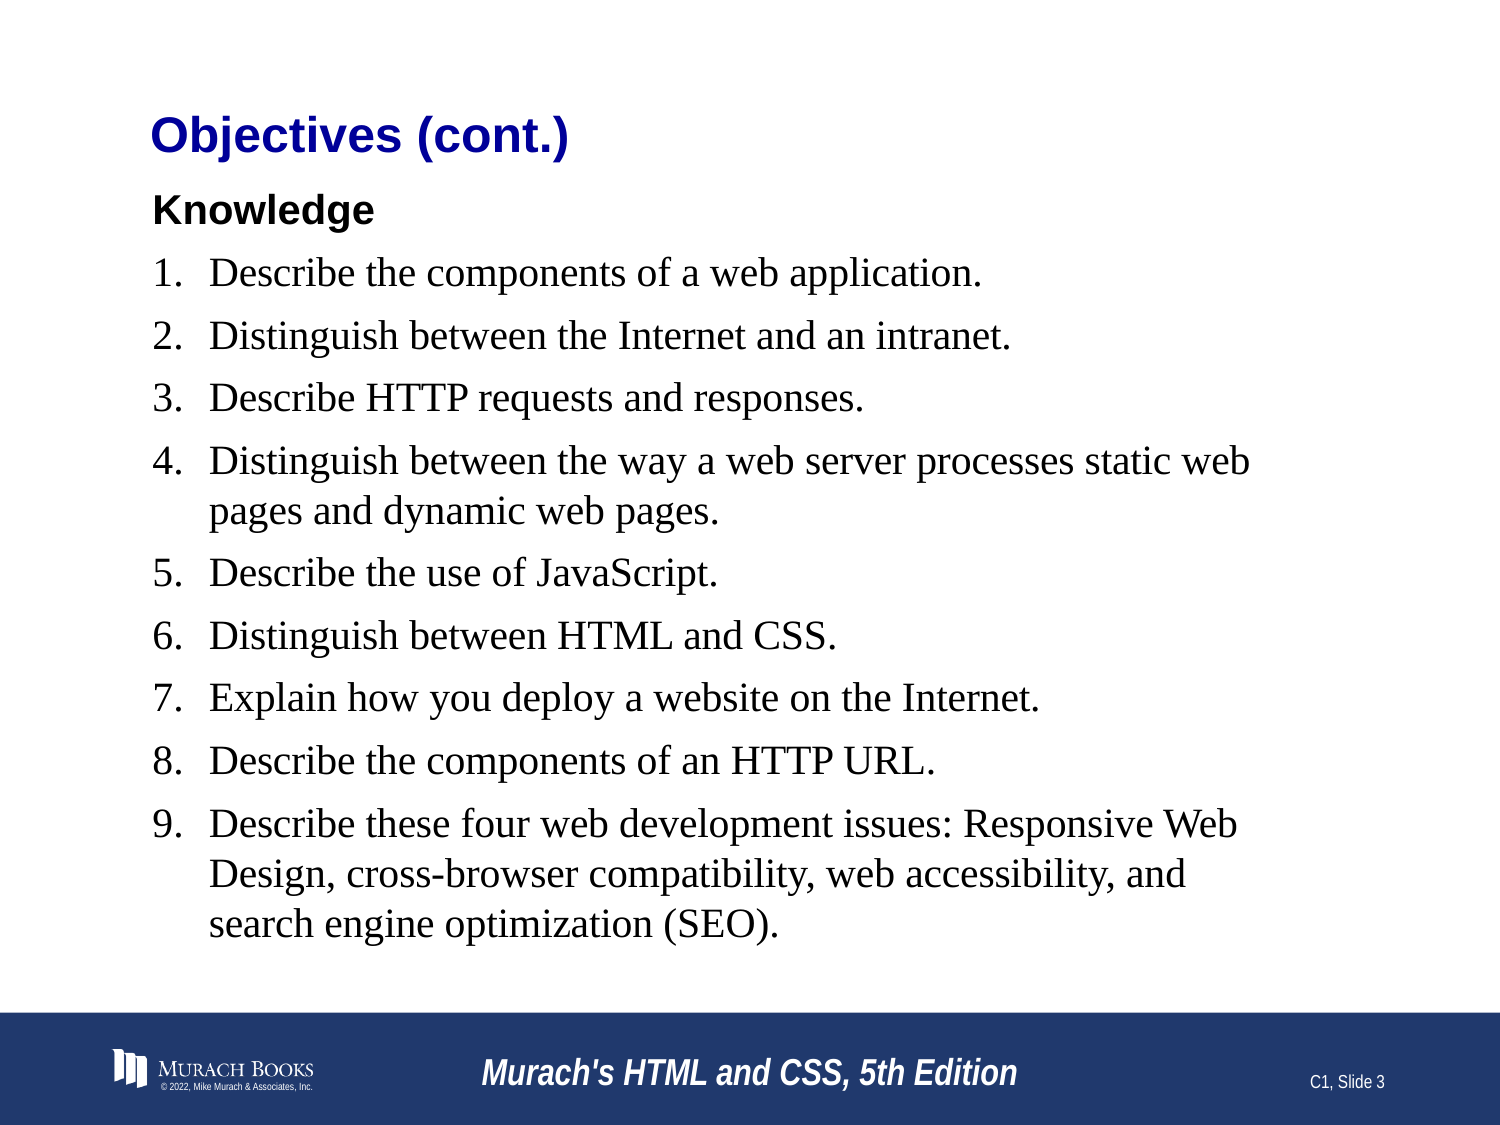

# Objectives (cont.)
Knowledge
Describe the components of a web application.
Distinguish between the Internet and an intranet.
Describe HTTP requests and responses.
Distinguish between the way a web server processes static web pages and dynamic web pages.
Describe the use of JavaScript.
Distinguish between HTML and CSS.
Explain how you deploy a website on the Internet.
Describe the components of an HTTP URL.
Describe these four web development issues: Responsive Web Design, cross-browser compatibility, web accessibility, and search engine optimization (SEO).

© 2022, Mike Murach & Associates, Inc.
Murach's HTML and CSS, 5th Edition

C1, Slide 3